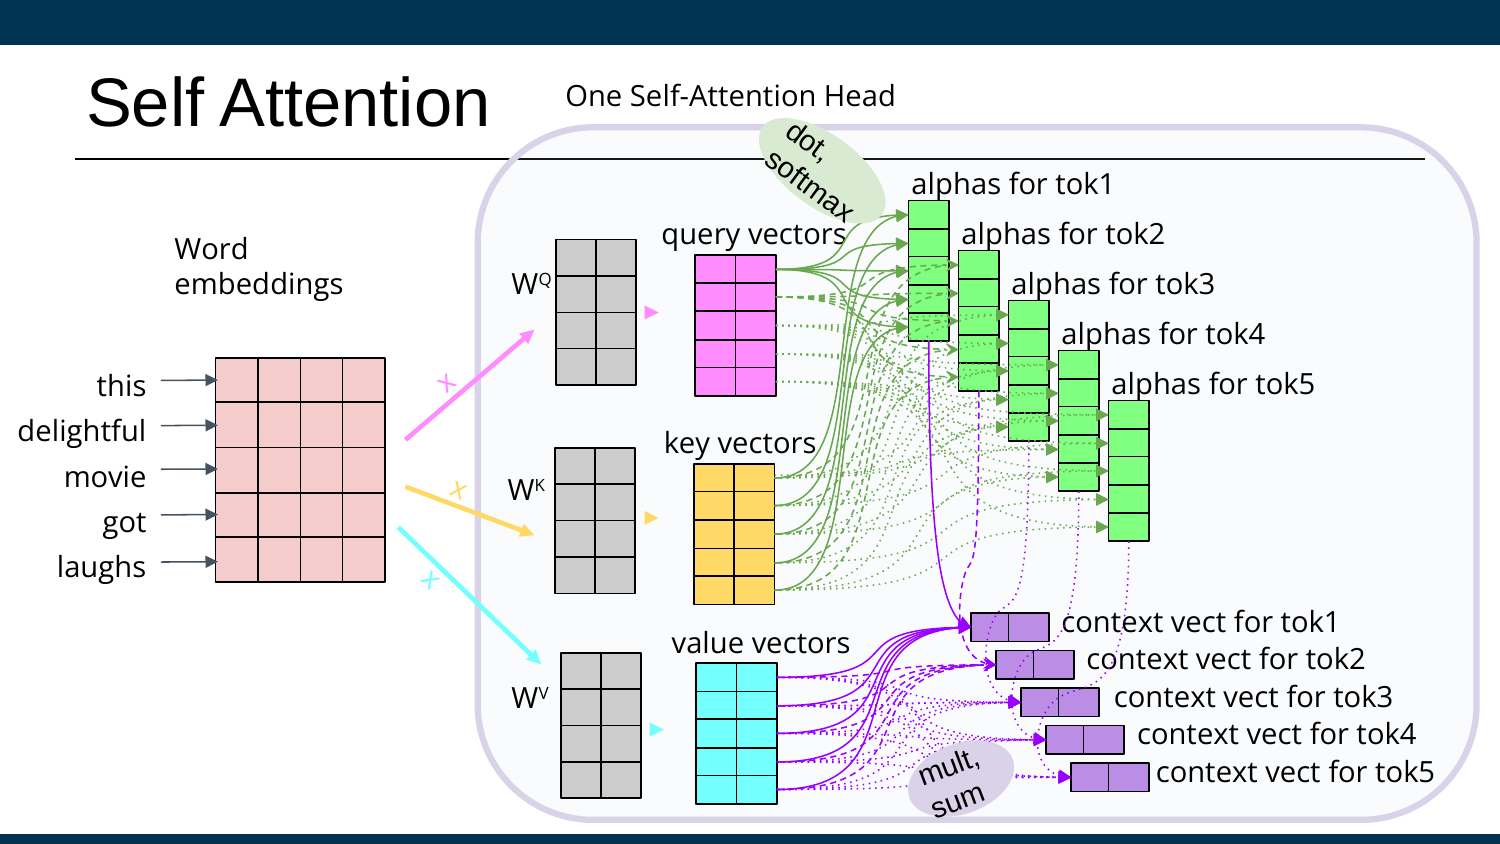

# Self Attention
One Self-Attention Head

dot, softmax
alphas for tok1
query vectors
alphas for tok2

Word embeddings

WQ
alphas for tok3

alphas for tok4

x

this
delightful
movie
got
laughs

alphas for tok5

key vectors

WK

x

x

context vect for tok1
value vectors

context vect for tok2

context vect for tok3

WV

context vect for tok4

context vect for tok5
mult, sum